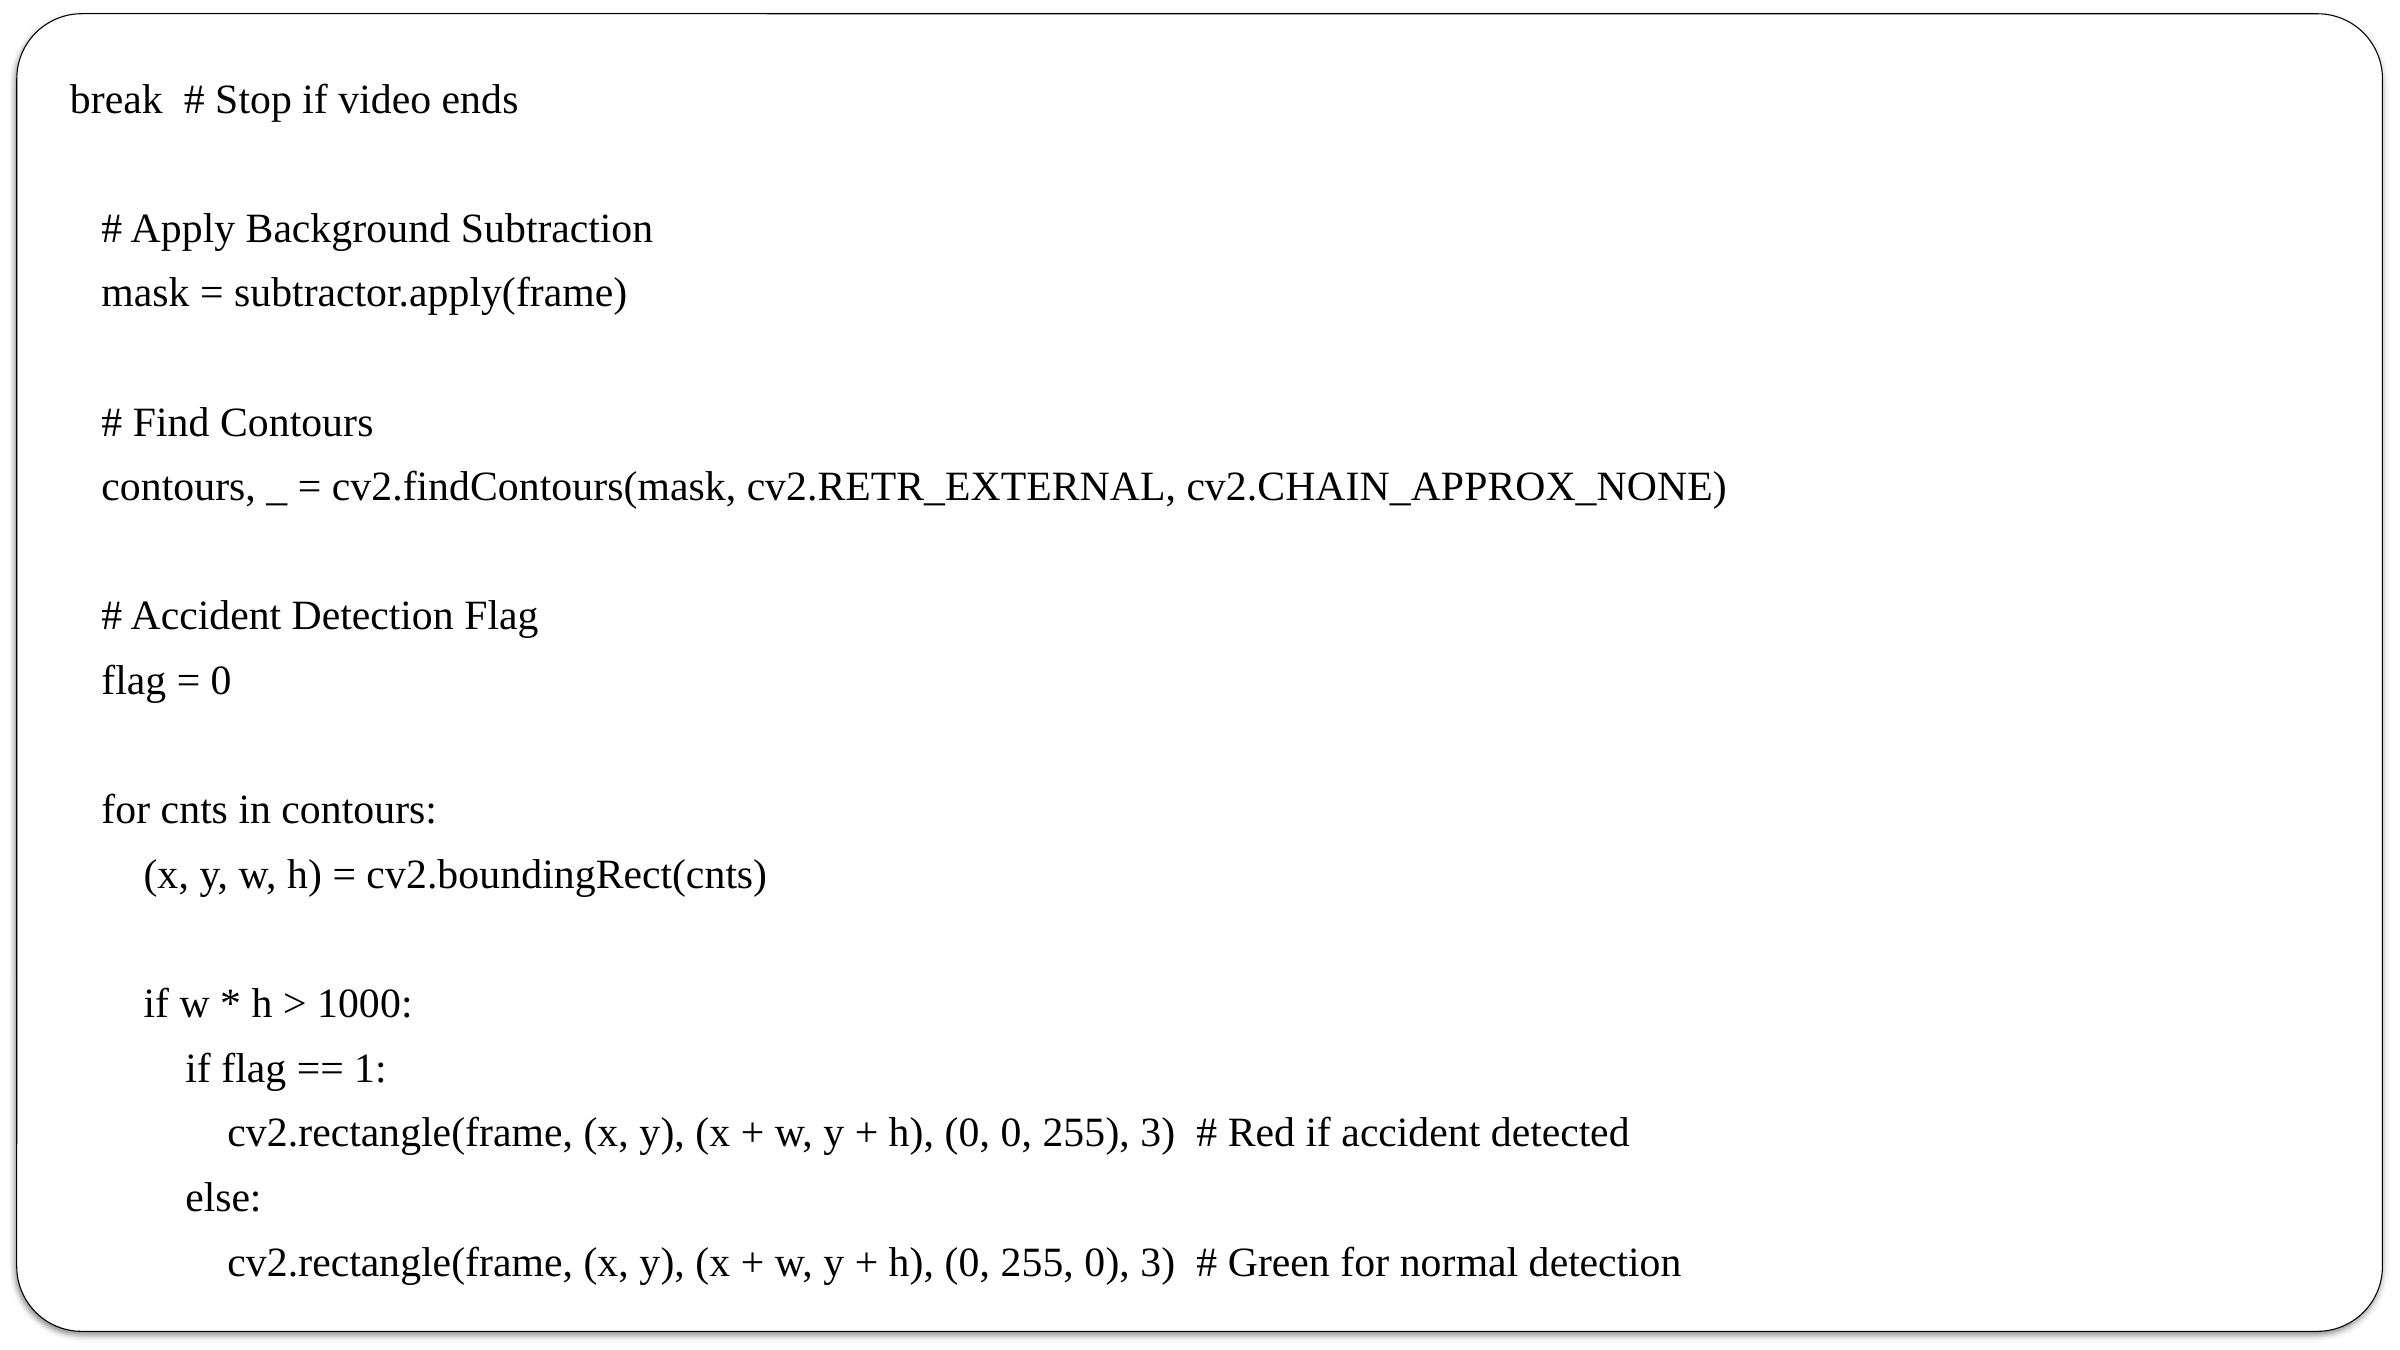

break  # Stop if video ends

    # Apply Background Subtraction
    mask = subtractor.apply(frame)

    # Find Contours
    contours, _ = cv2.findContours(mask, cv2.RETR_EXTERNAL, cv2.CHAIN_APPROX_NONE)

    # Accident Detection Flag
    flag = 0

    for cnts in contours:
        (x, y, w, h) = cv2.boundingRect(cnts)

        if w * h > 1000:
            if flag == 1:
                cv2.rectangle(frame, (x, y), (x + w, y + h), (0, 0, 255), 3)  # Red if accident detected
            else:
                cv2.rectangle(frame, (x, y), (x + w, y + h), (0, 255, 0), 3)  # Green for normal detection